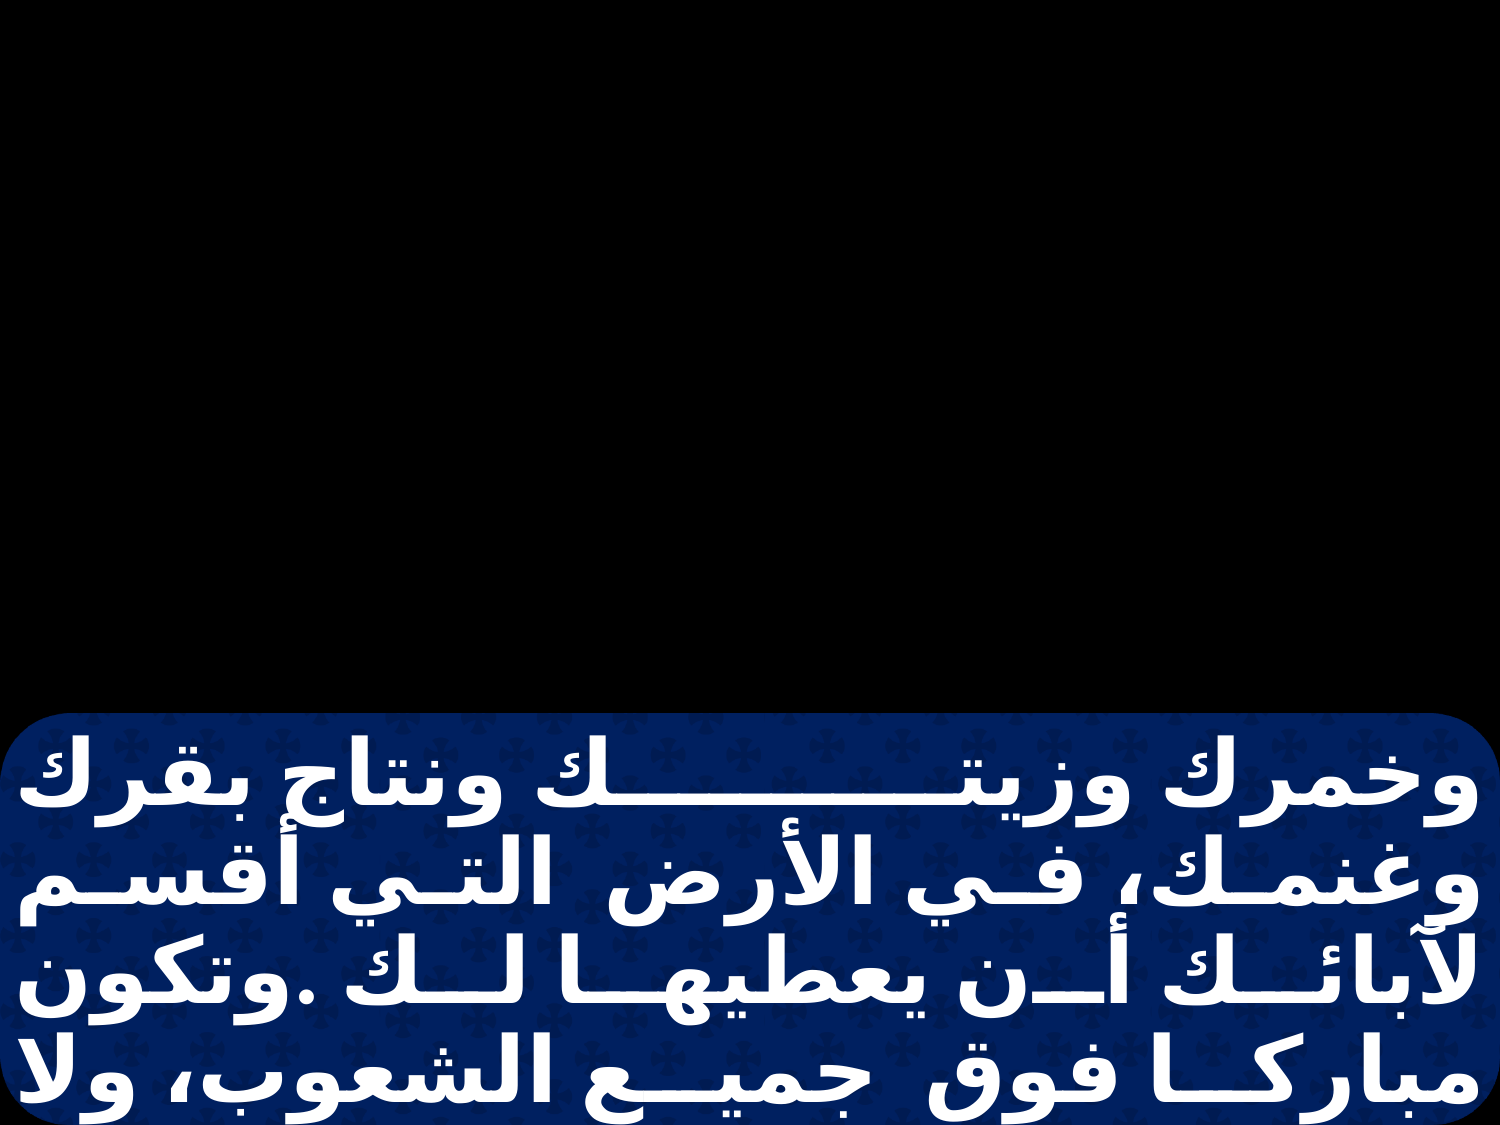

وخمرك وزيتك ونتاج بقرك وغنمك، في الأرض  التي أقسم لآبائك أن يعطيها لك .وتكون مباركا فوق  جميع الشعوب، ولا يكون عقيم ولا عاقر فيك ولا  في بهائمك. ويزيل الرب منك كل مرض، وجميع